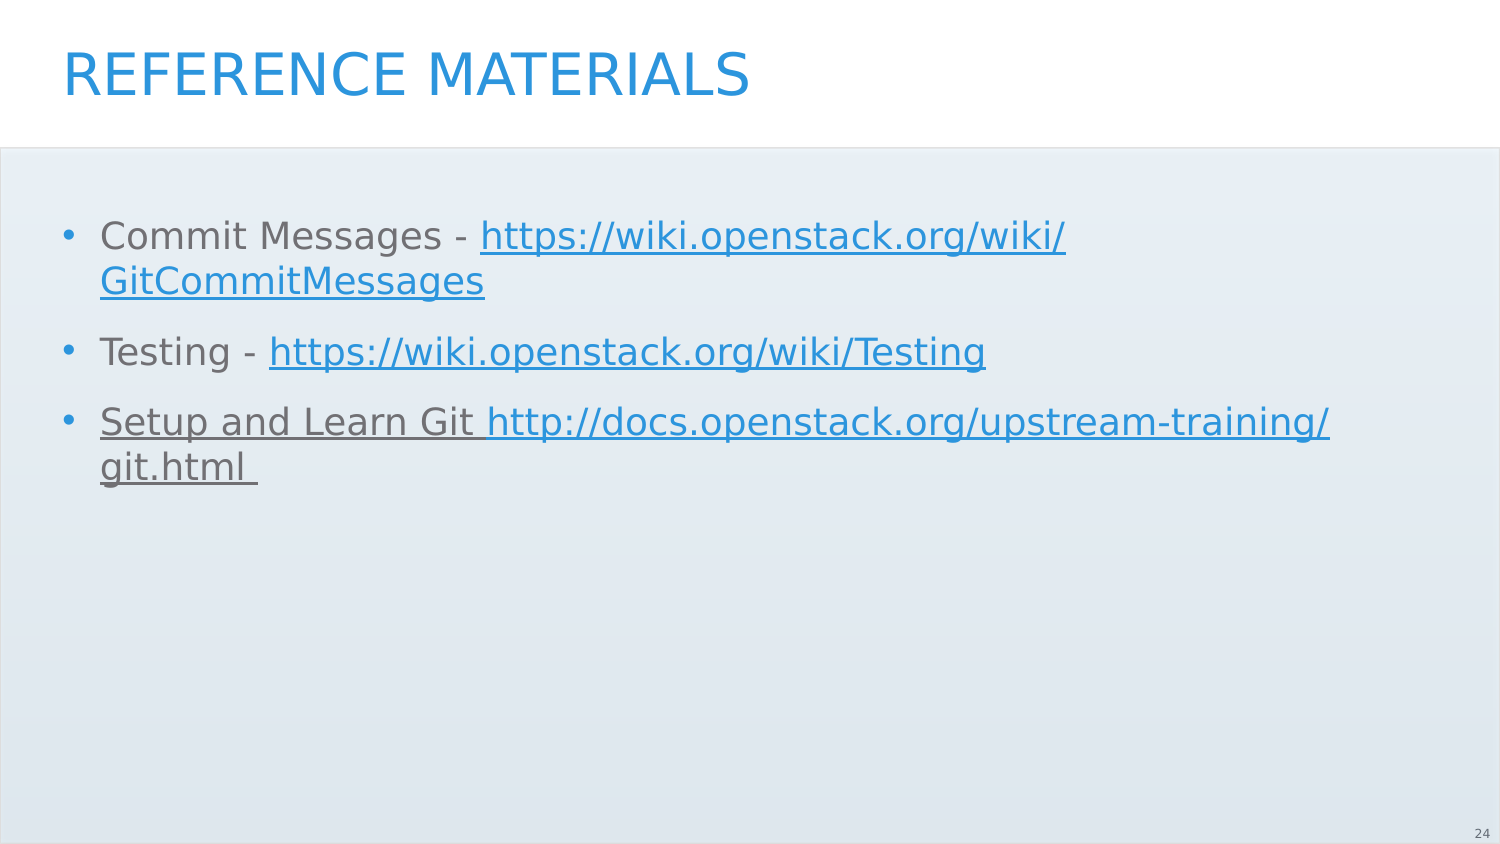

# Reference materials

Commit Messages - https://wiki.openstack.org/wiki/GitCommitMessages
Testing - https://wiki.openstack.org/wiki/Testing
Setup and Learn Git http://docs.openstack.org/upstream-training/git.html